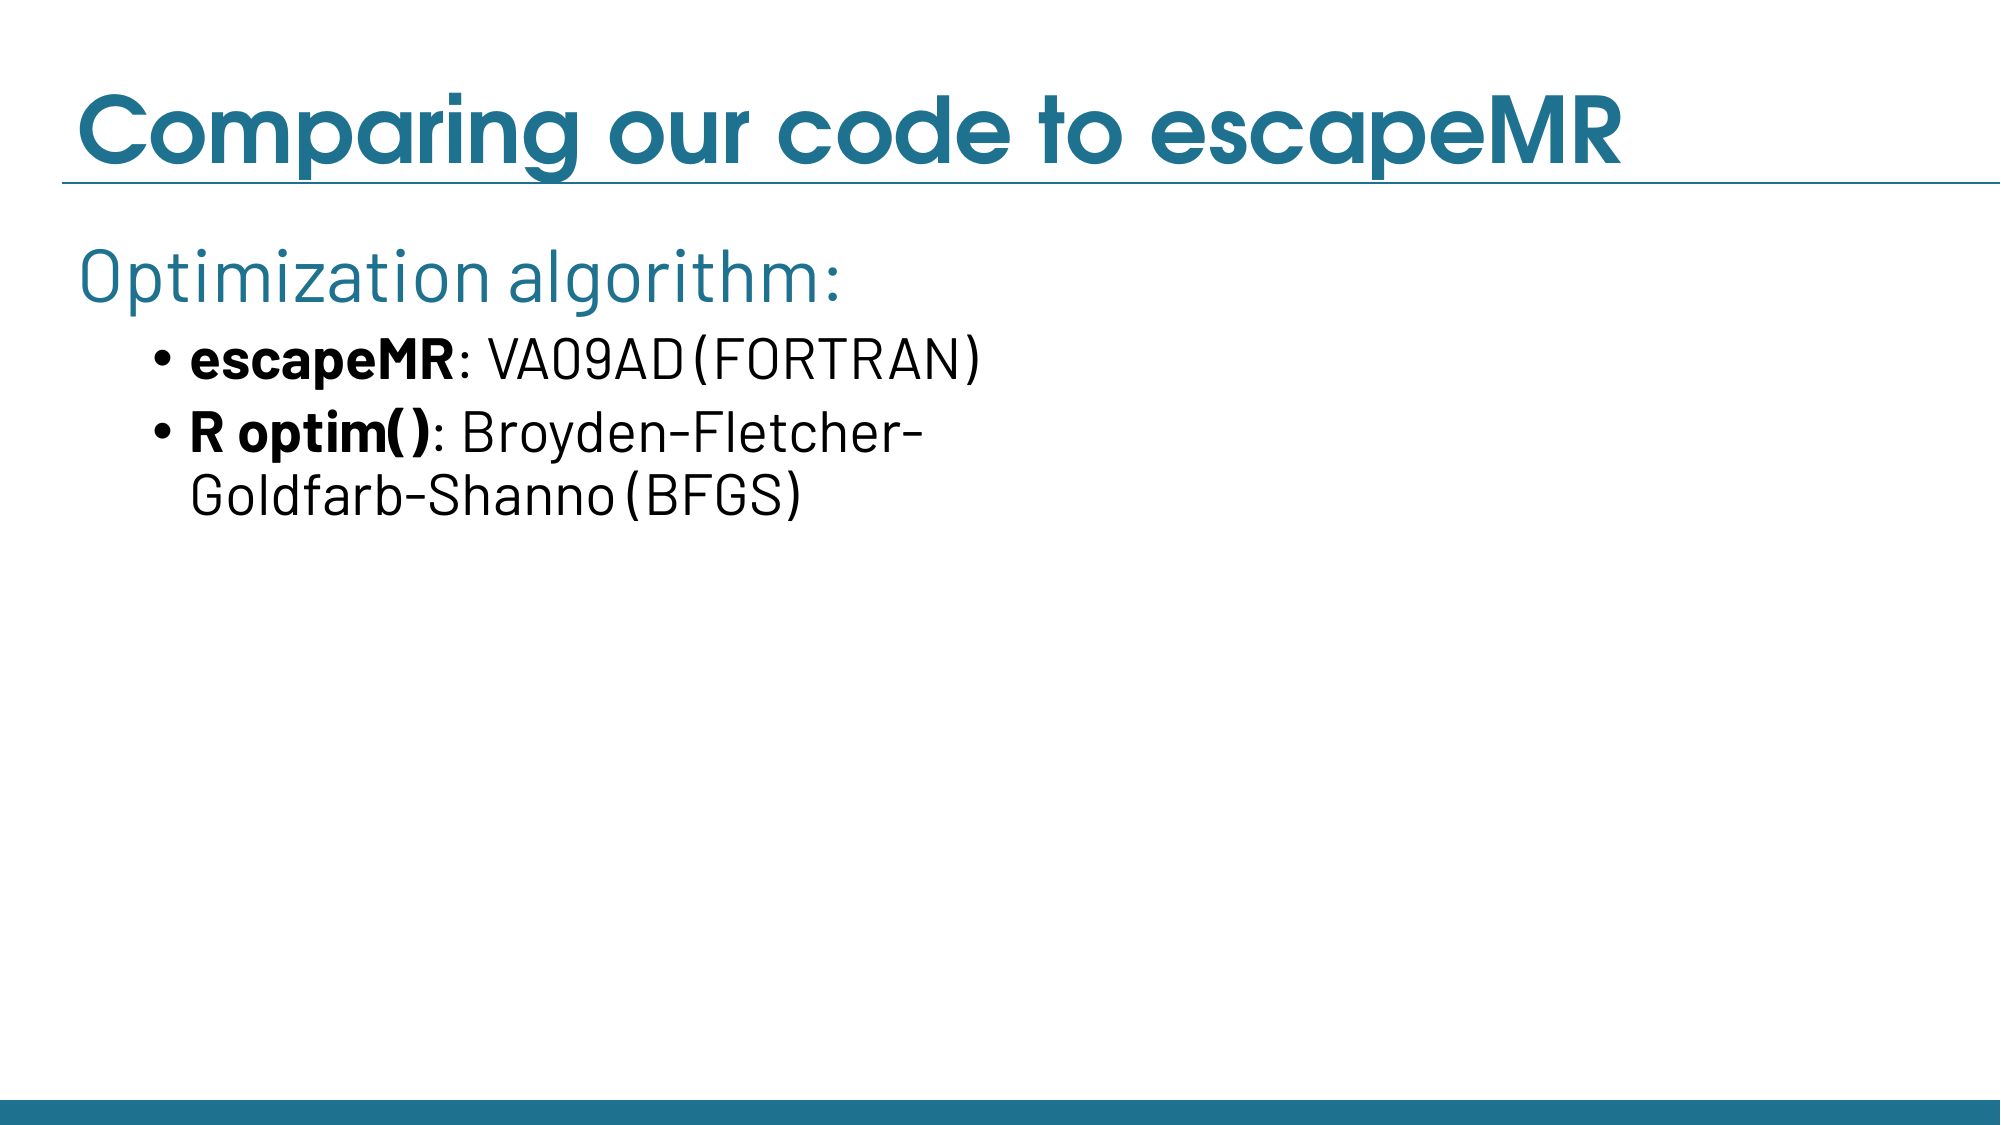

# Comparing our code to escapeMR
Optimization algorithm:
escapeMR: VA09AD (FORTRAN)
R optim(): Broyden-Fletcher-Goldfarb-Shanno (BFGS)